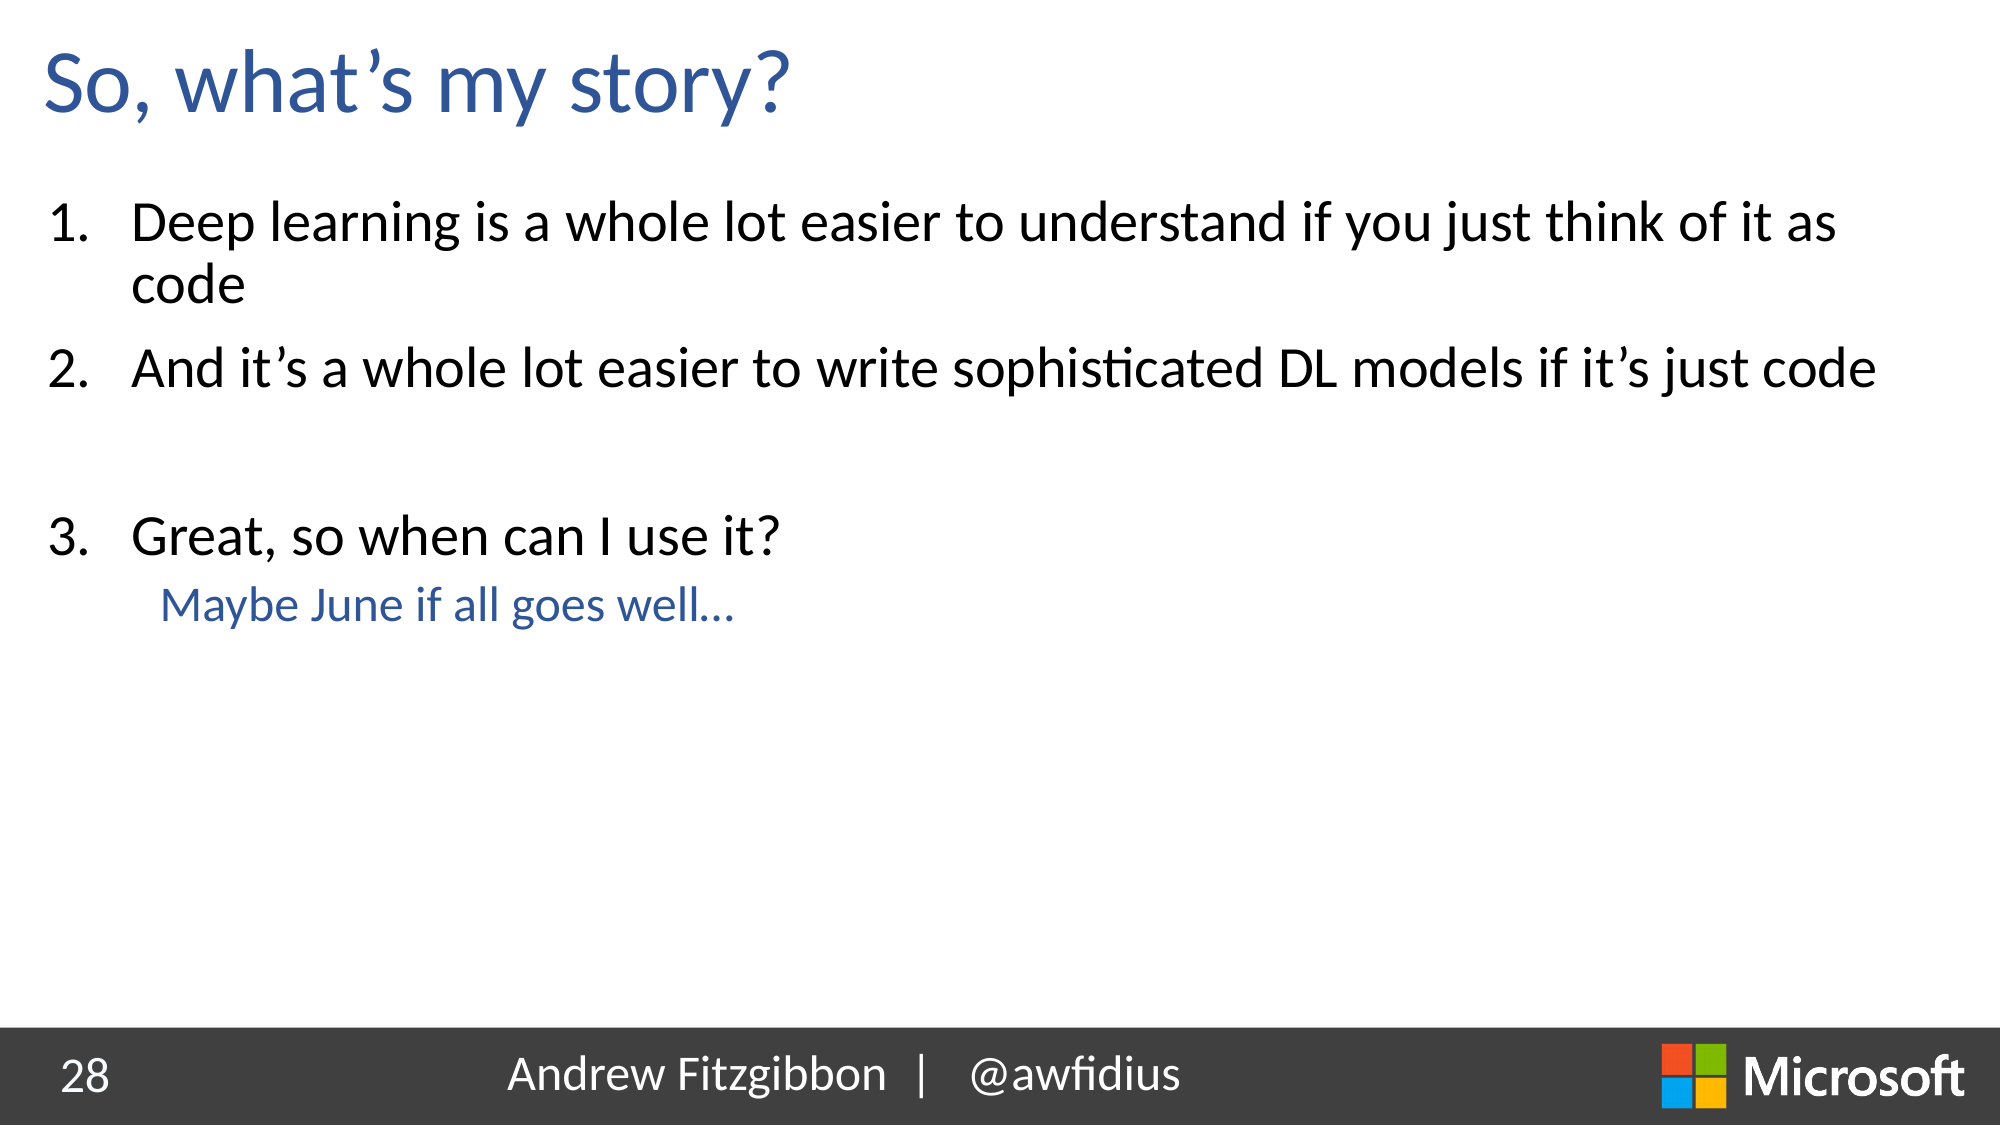

# So, what’s my story?
Deep learning is a whole lot easier to understand if you just think of it as code
And it’s a whole lot easier to write sophisticated DL models if it’s just code

Great, so when can I use it?
Maybe June if all goes well…
28